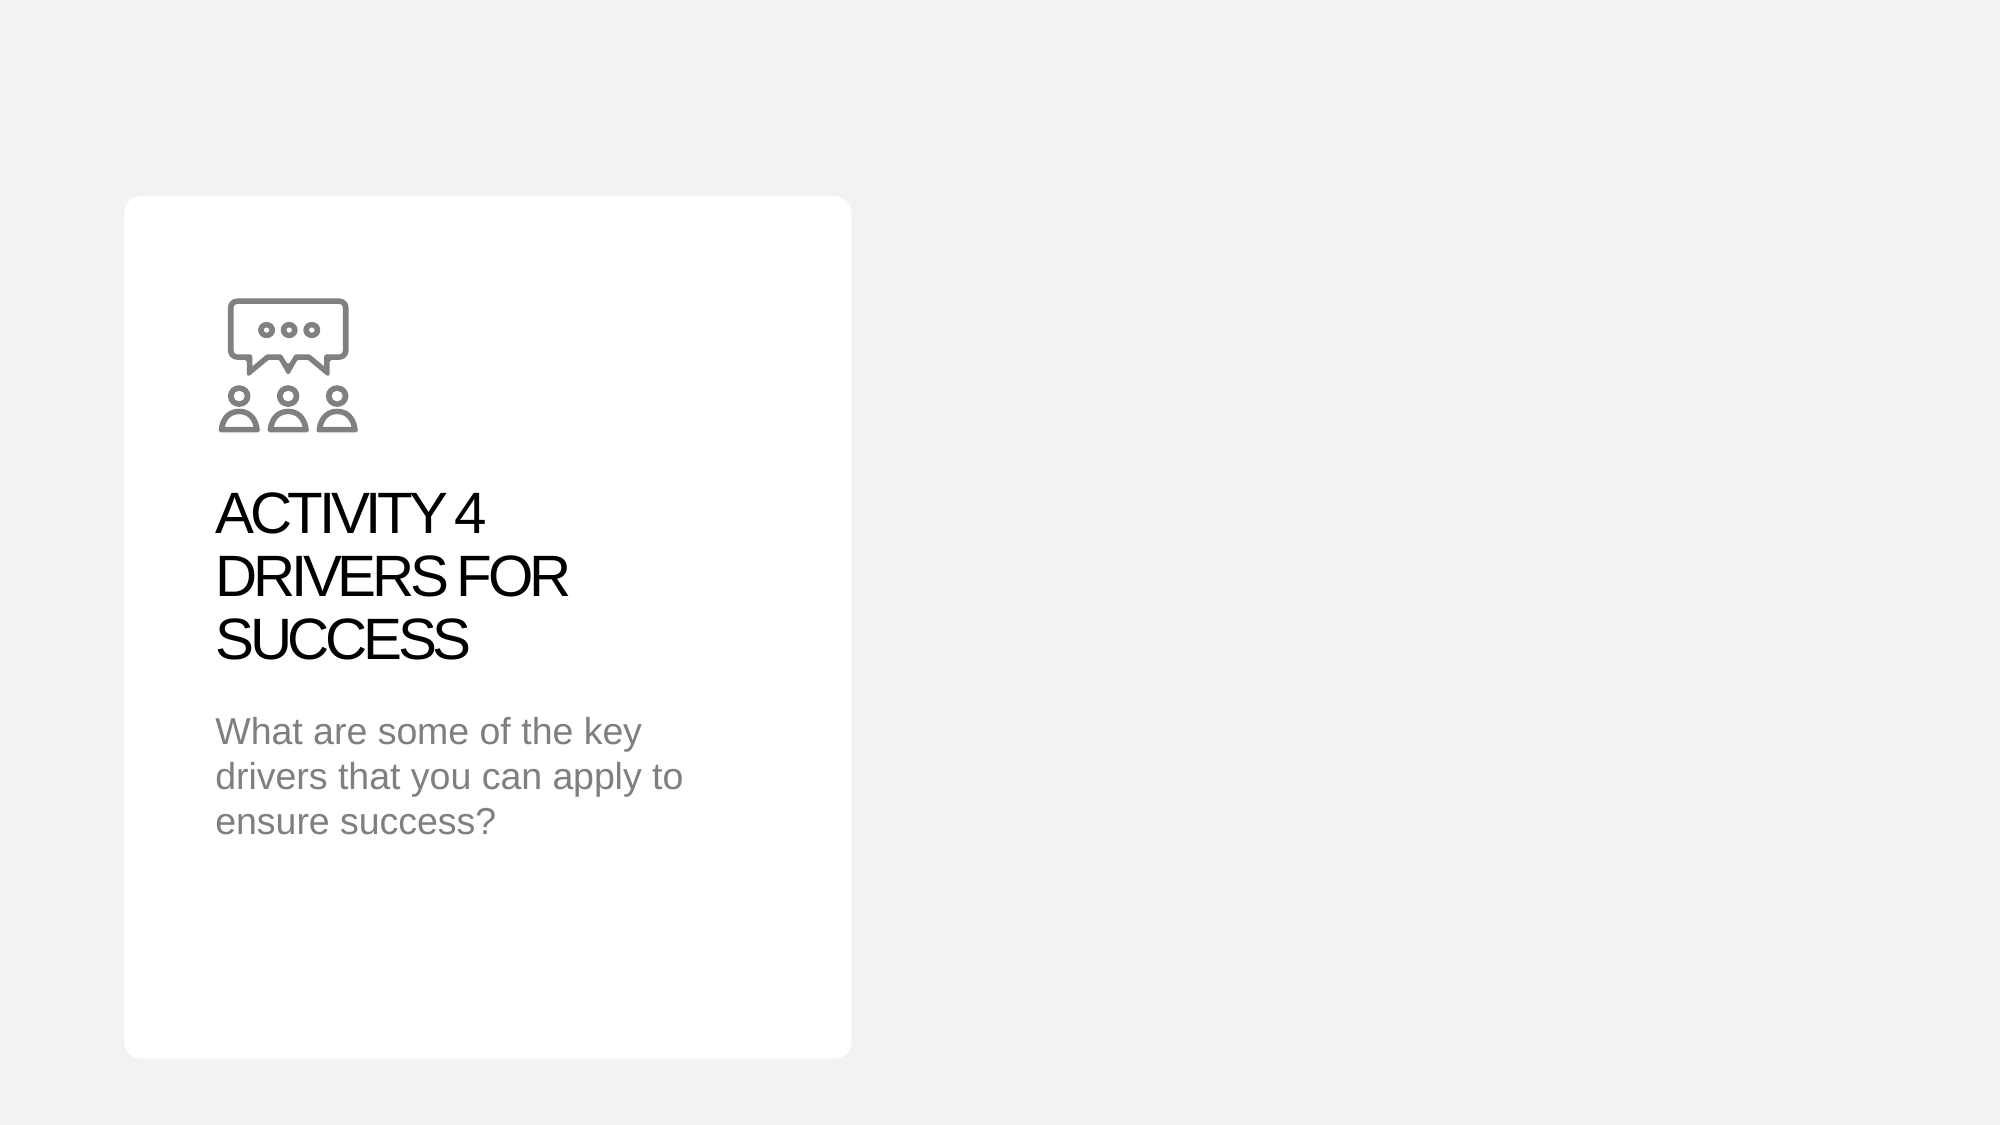

# ACTIVITY 4 DRIVERS FOR SUCCESS
What are some of the key drivers that you can apply to ensure success?